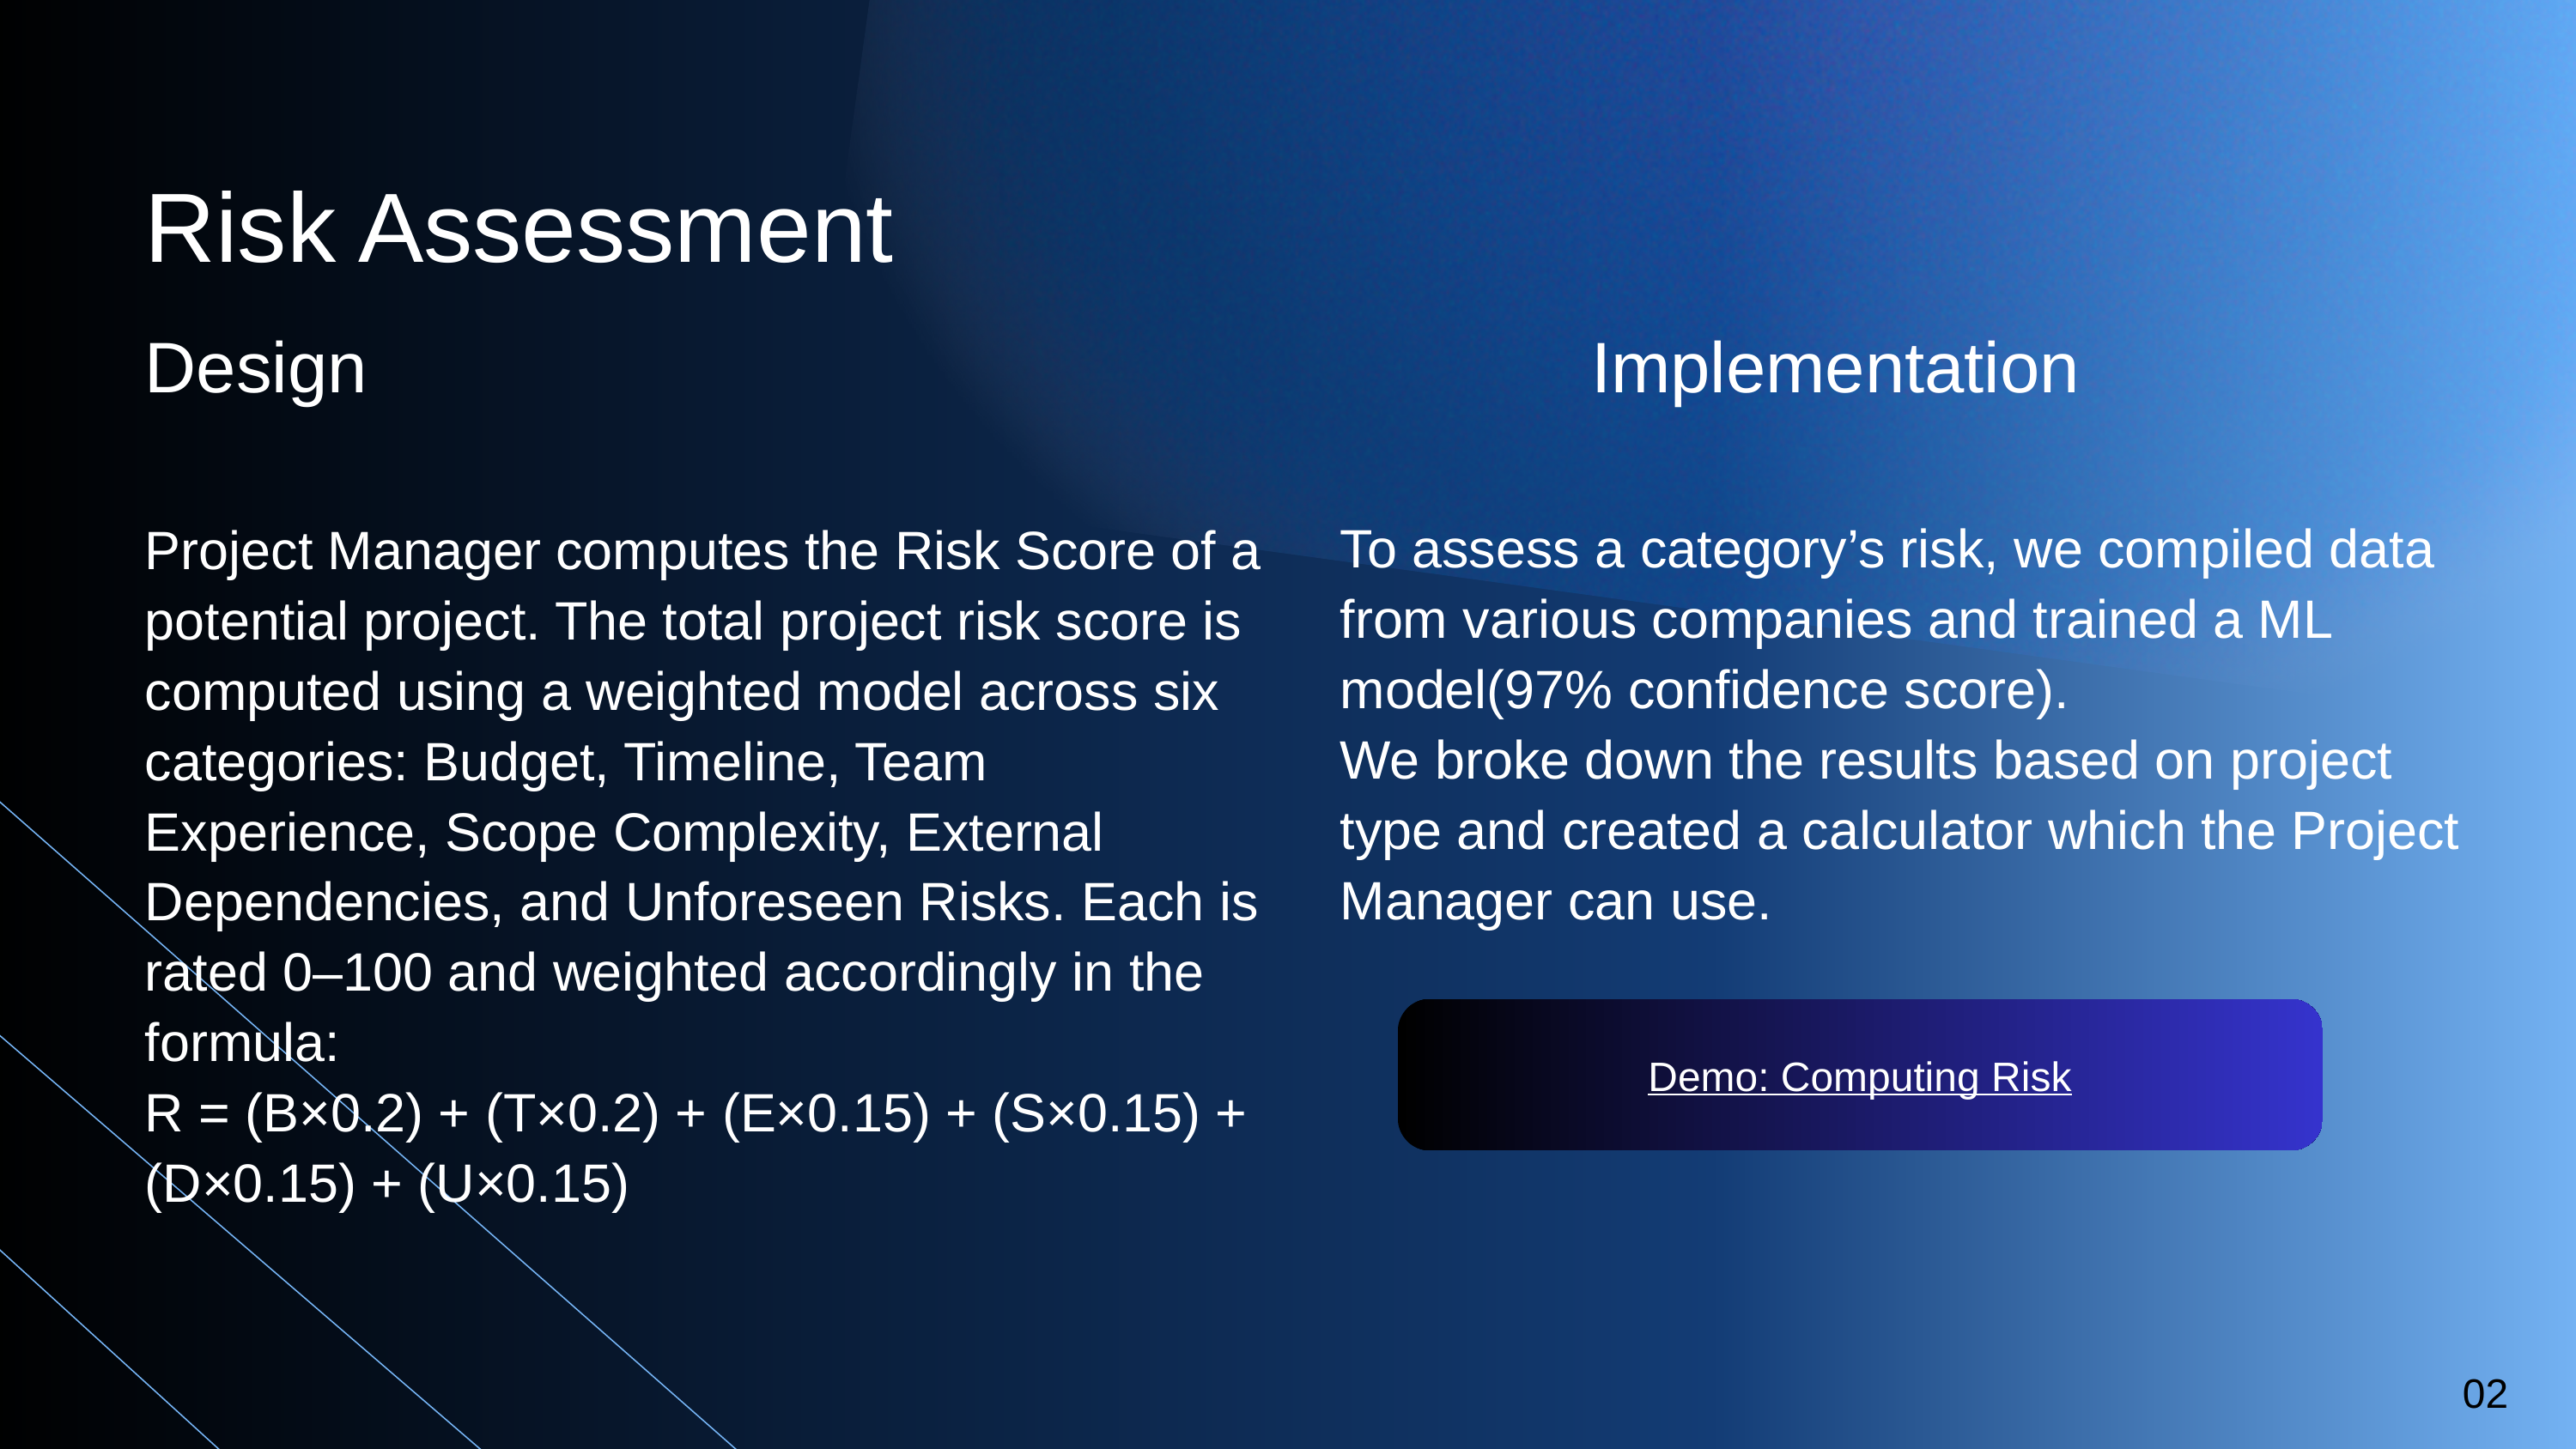

Risk Assessment
Design
Implementation

To assess a category’s risk, we compiled data from various companies and trained a ML model(97% confidence score).
We broke down the results based on project type and created a calculator which the Project Manager can use.
Project Manager computes the Risk Score of a potential project. The total project risk score is computed using a weighted model across six categories: Budget, Timeline, Team Experience, Scope Complexity, External Dependencies, and Unforeseen Risks. Each is rated 0–100 and weighted accordingly in the formula:
R = (B×0.2) + (T×0.2) + (E×0.15) + (S×0.15) + (D×0.15) + (U×0.15)

Demo: Computing Risk
02